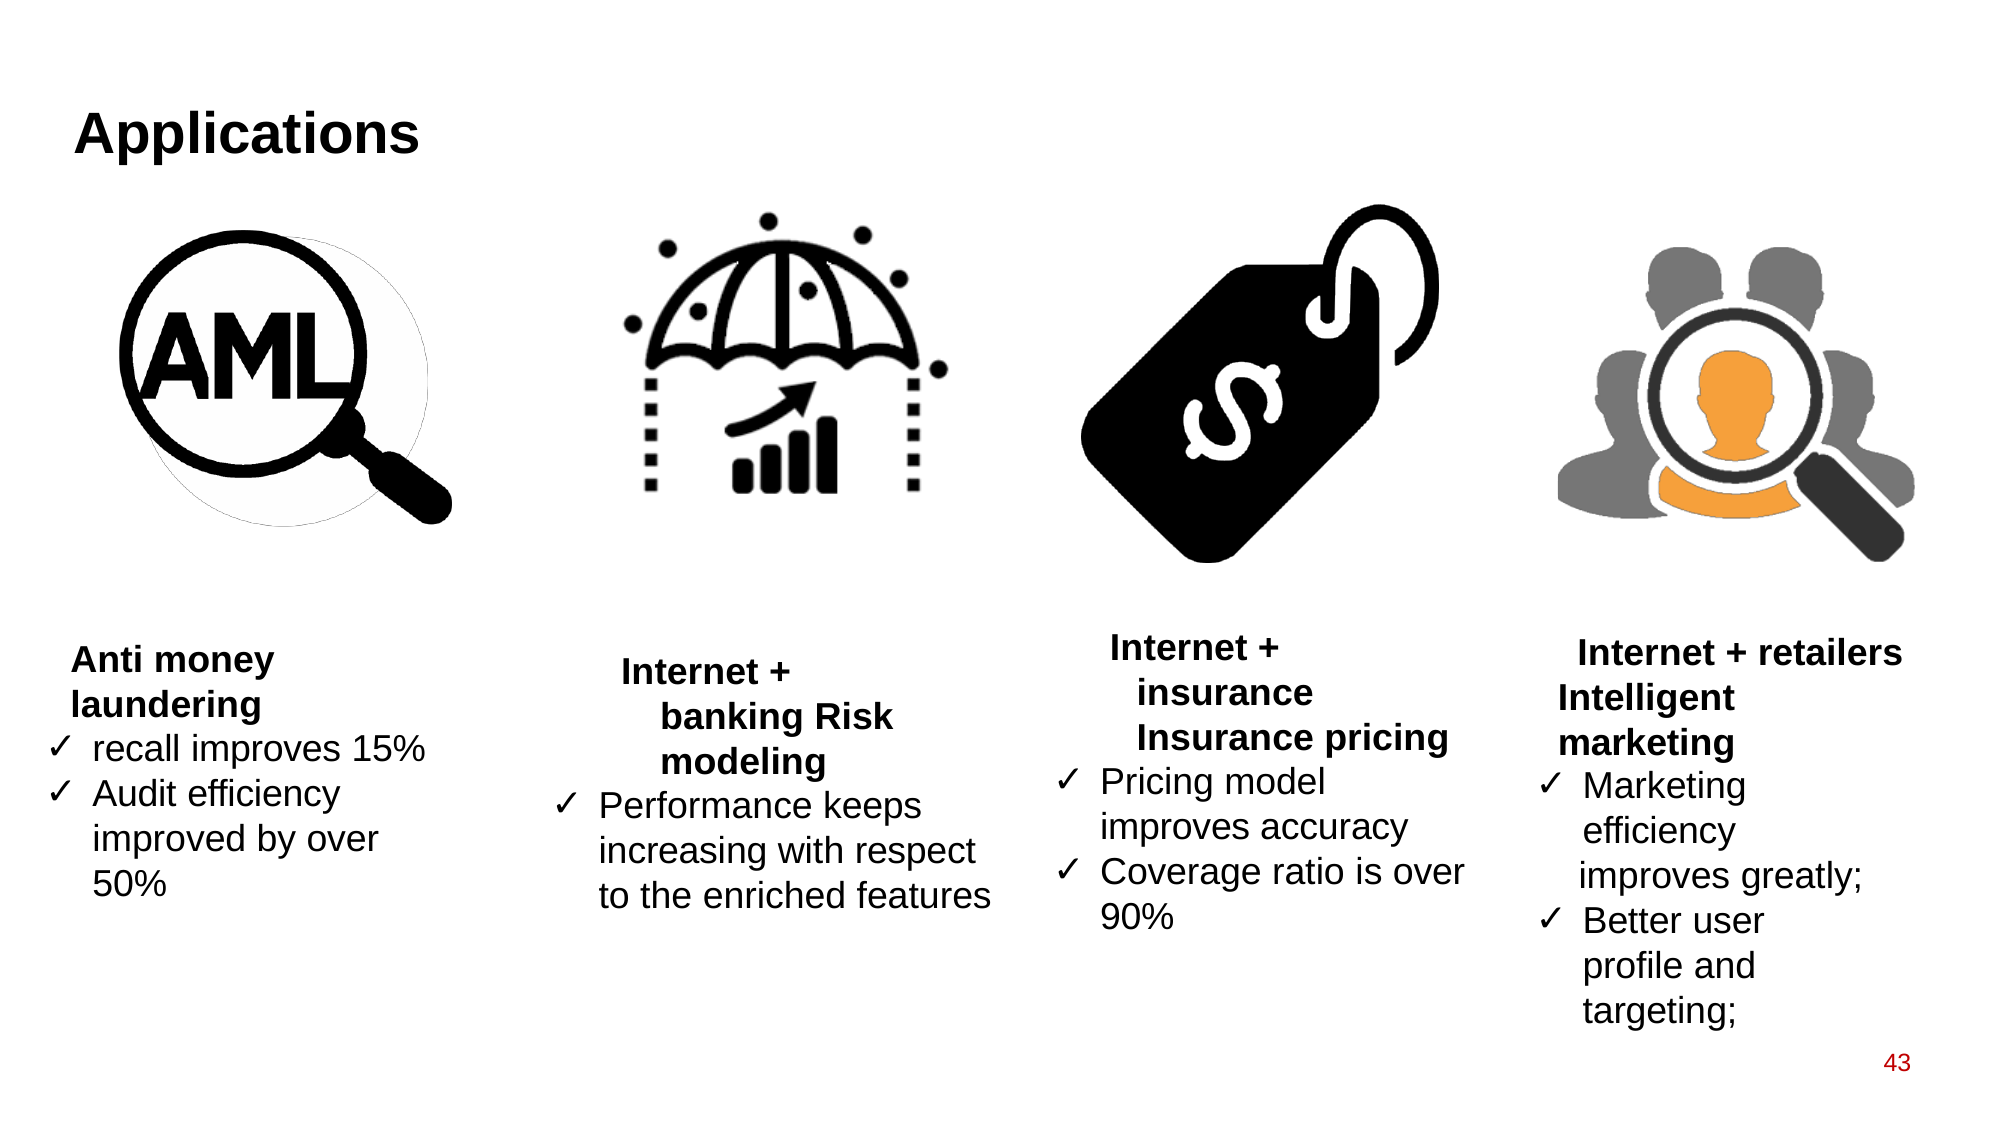

# Applications

Internet + insurance Insurance pricing
Internet + retailers Intelligent marketing
Anti money laundering
Internet + banking Risk modeling
recall improves 15%
Audit efficiency
improved by over 50%
Pricing model improves accuracy
Coverage ratio is over
90%
Marketing efficiency
improves greatly;
Better user profile and targeting;
Performance keeps increasing with respect to the enriched features

43